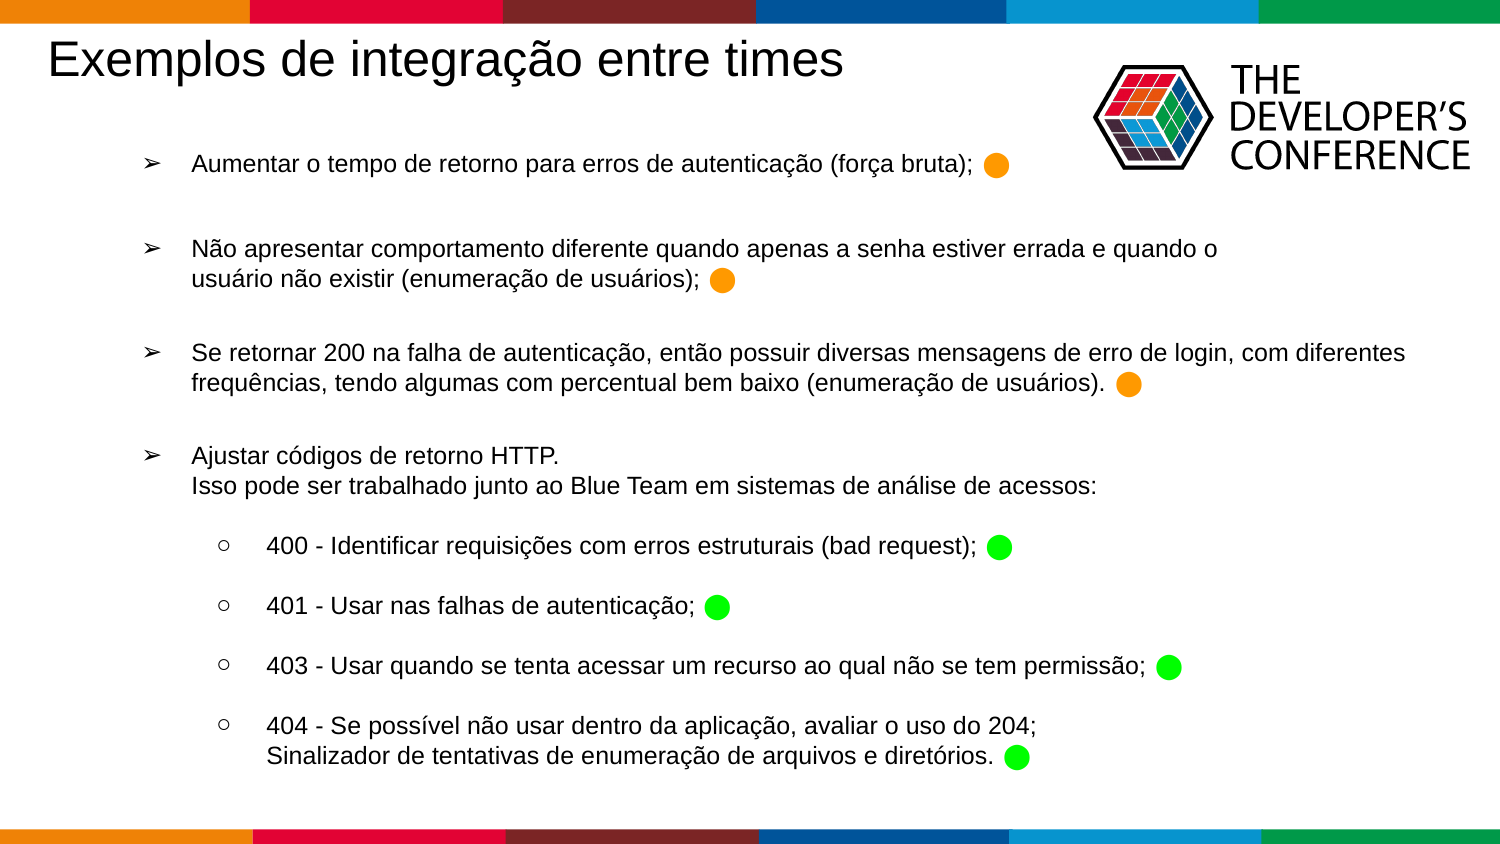

Exemplos de integração entre times
Aumentar o tempo de retorno para erros de autenticação (força bruta); ⬤
Não apresentar comportamento diferente quando apenas a senha estiver errada e quando o usuário não existir (enumeração de usuários); ⬤
Se retornar 200 na falha de autenticação, então possuir diversas mensagens de erro de login, com diferentes frequências, tendo algumas com percentual bem baixo (enumeração de usuários). ⬤
Ajustar códigos de retorno HTTP.
Isso pode ser trabalhado junto ao Blue Team em sistemas de análise de acessos:

400 - Identificar requisições com erros estruturais (bad request); ⬤

401 - Usar nas falhas de autenticação; ⬤

403 - Usar quando se tenta acessar um recurso ao qual não se tem permissão; ⬤

404 - Se possível não usar dentro da aplicação, avaliar o uso do 204;
Sinalizador de tentativas de enumeração de arquivos e diretórios. ⬤